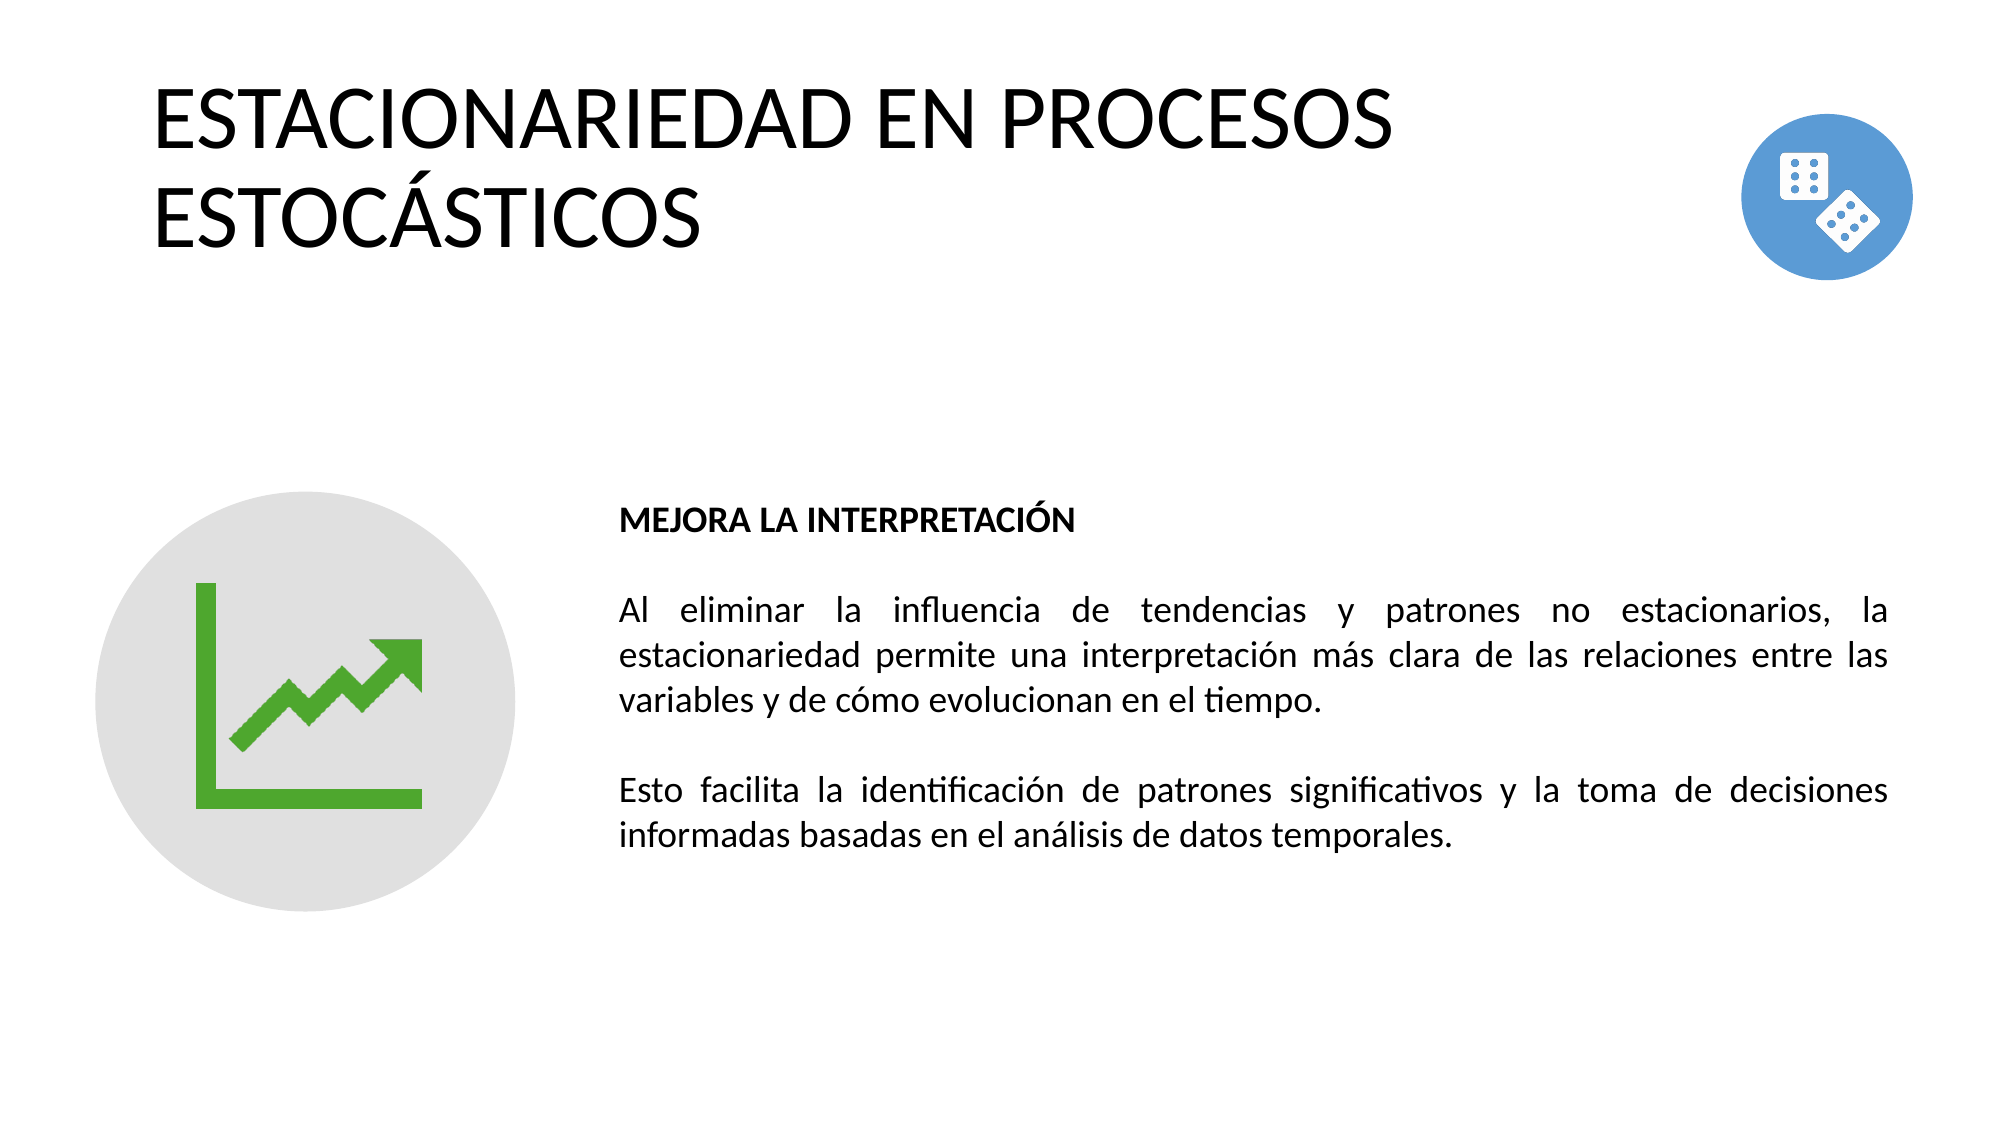

# ESTACIONARIEDAD EN PROCESOS ESTOCÁSTICOS

MEJORA LA INTERPRETACIÓN

Al eliminar la influencia de tendencias y patrones no estacionarios, la estacionariedad permite una interpretación más clara de las relaciones entre las variables y de cómo evolucionan en el tiempo.

Esto facilita la identificación de patrones significativos y la toma de decisiones informadas basadas en el análisis de datos temporales.